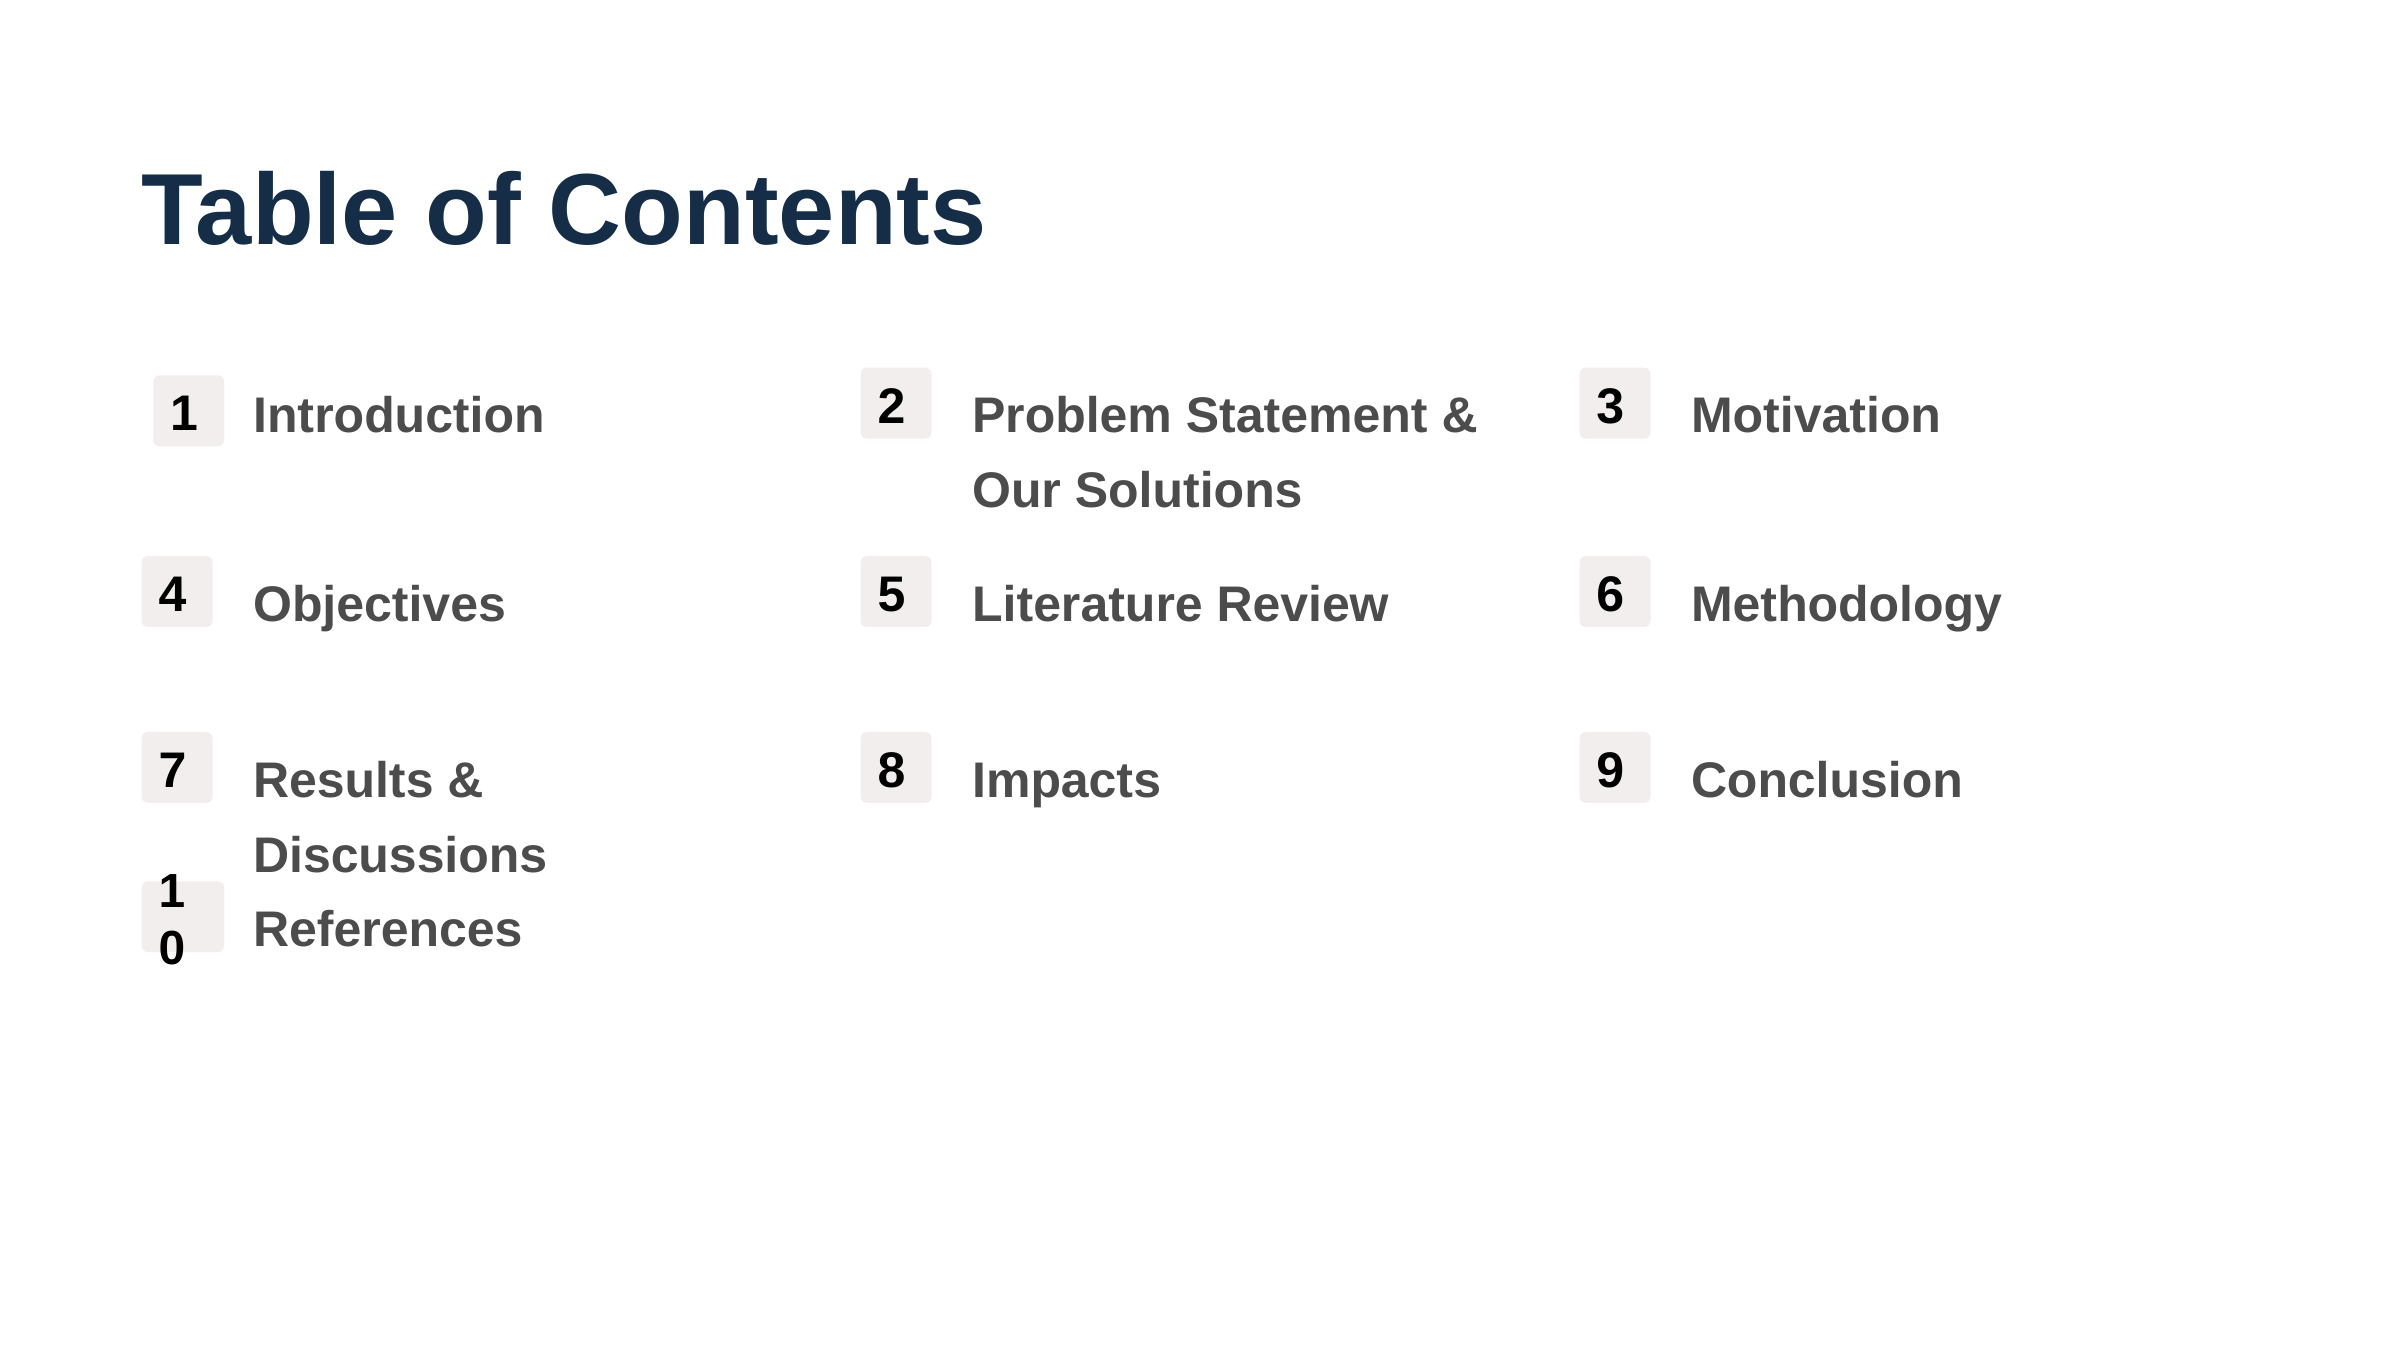

Table of Contents
Introduction
2
Problem Statement &
Our Solutions
3
Motivation
1

4
Objectives
5
Literature Review
6
Methodology

7
Results & Discussions
8
Impacts
9
Conclusion

10
References